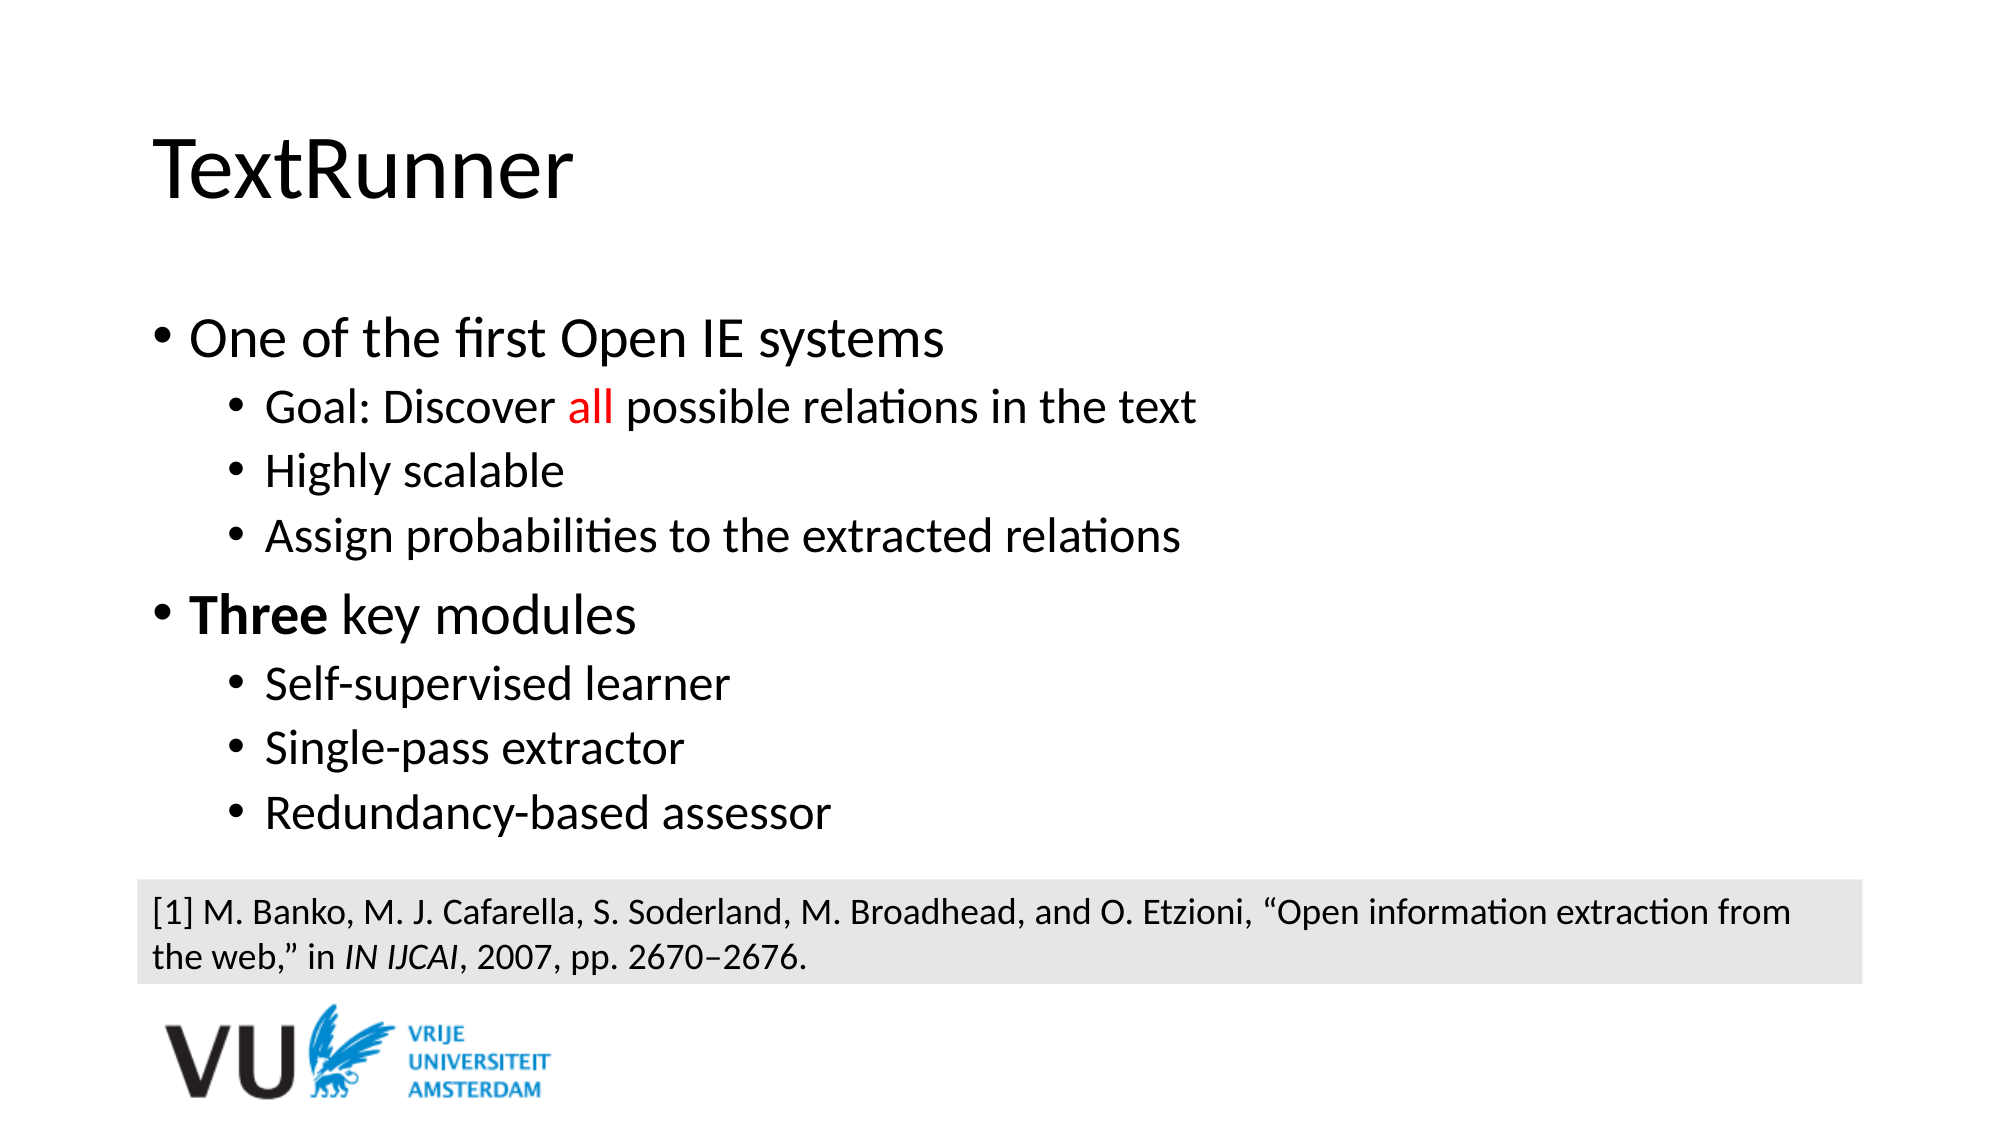

# TextRunner
One of the first Open IE systems
Goal: Discover all possible relations in the text
Highly scalable
Assign probabilities to the extracted relations
Three key modules
Self-supervised learner
Single-pass extractor
Redundancy-based assessor

[1] M. Banko, M. J. Cafarella, S. Soderland, M. Broadhead, and O. Etzioni, “Open information extraction from the web,” in IN IJCAI, 2007, pp. 2670–2676.